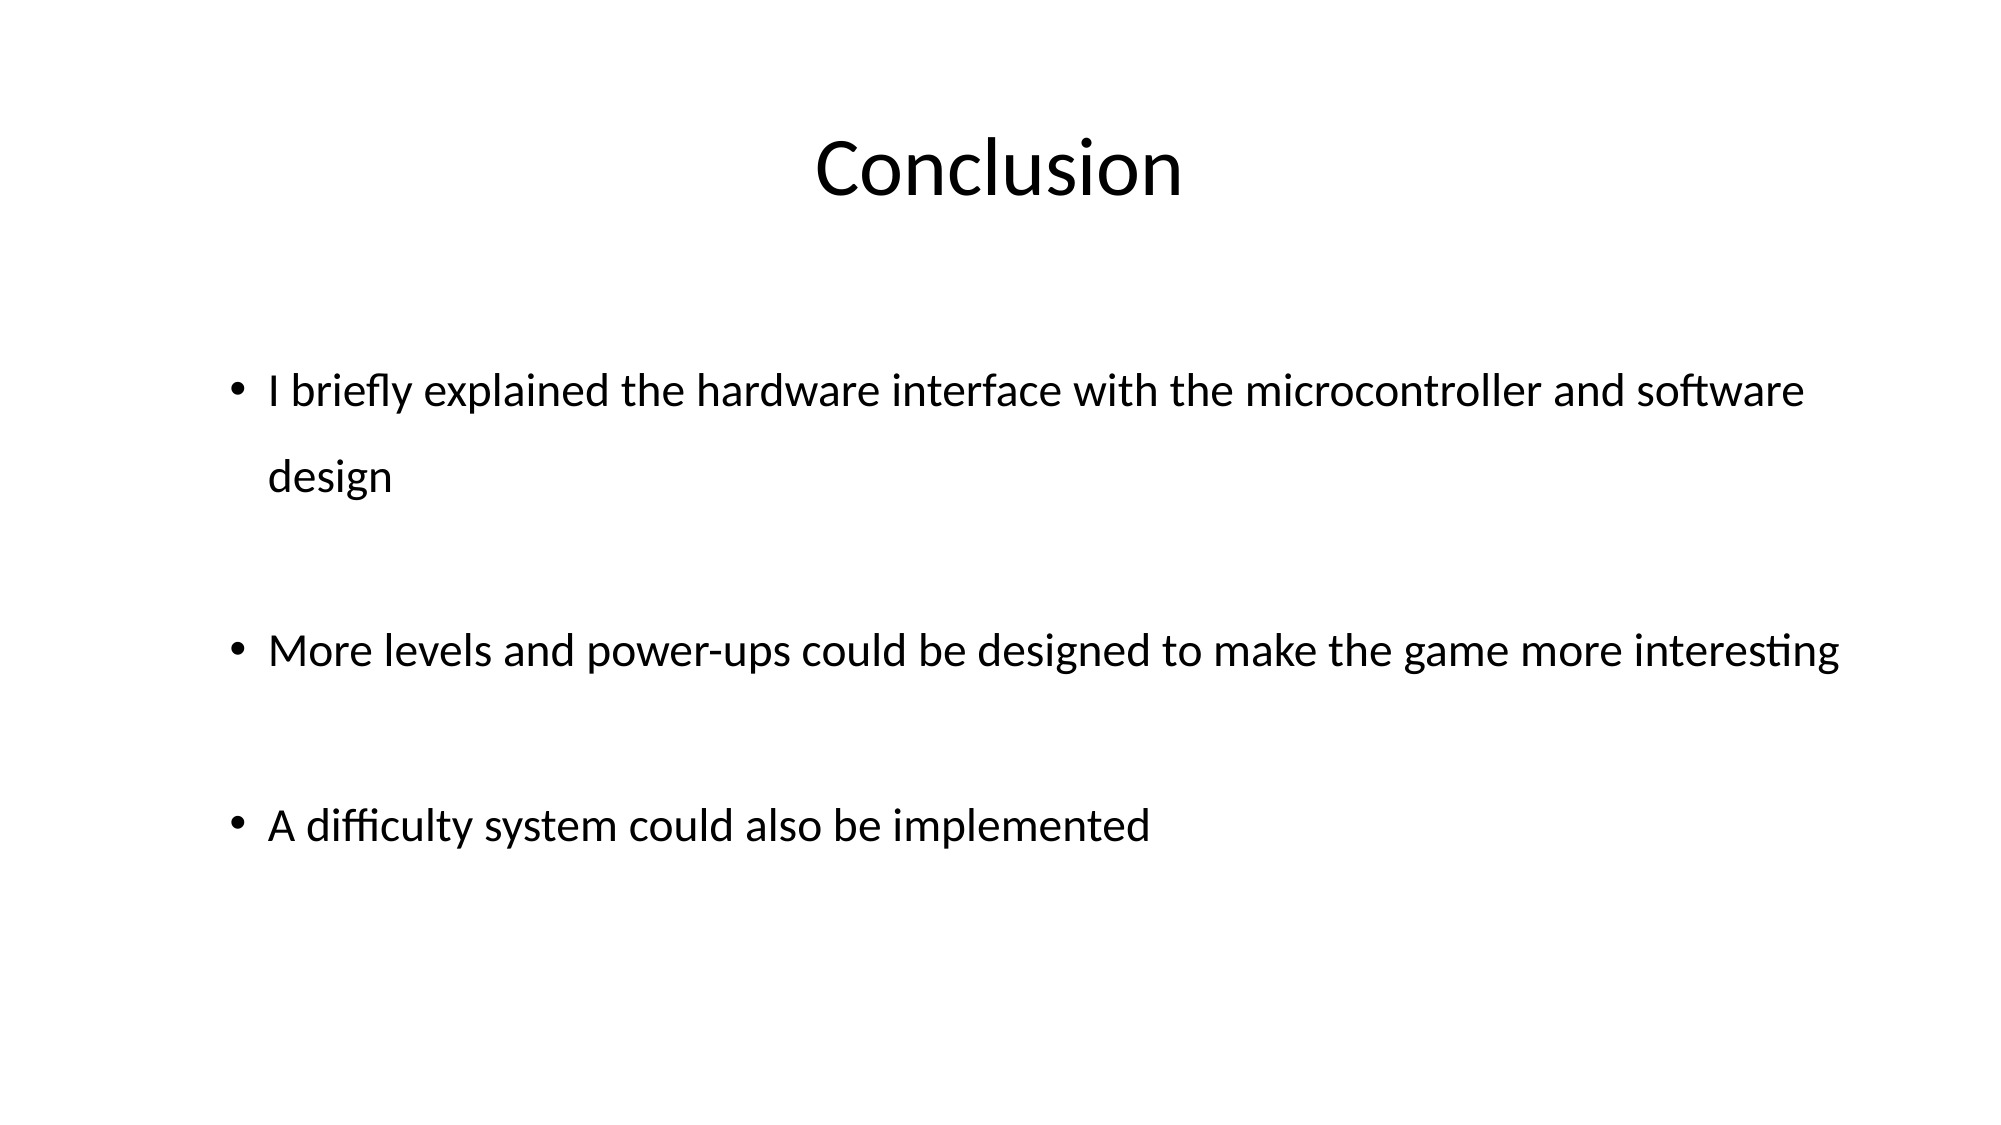

# Conclusion

I briefly explained the hardware interface with the microcontroller and software design

More levels and power-ups could be designed to make the game more interesting

A difficulty system could also be implemented